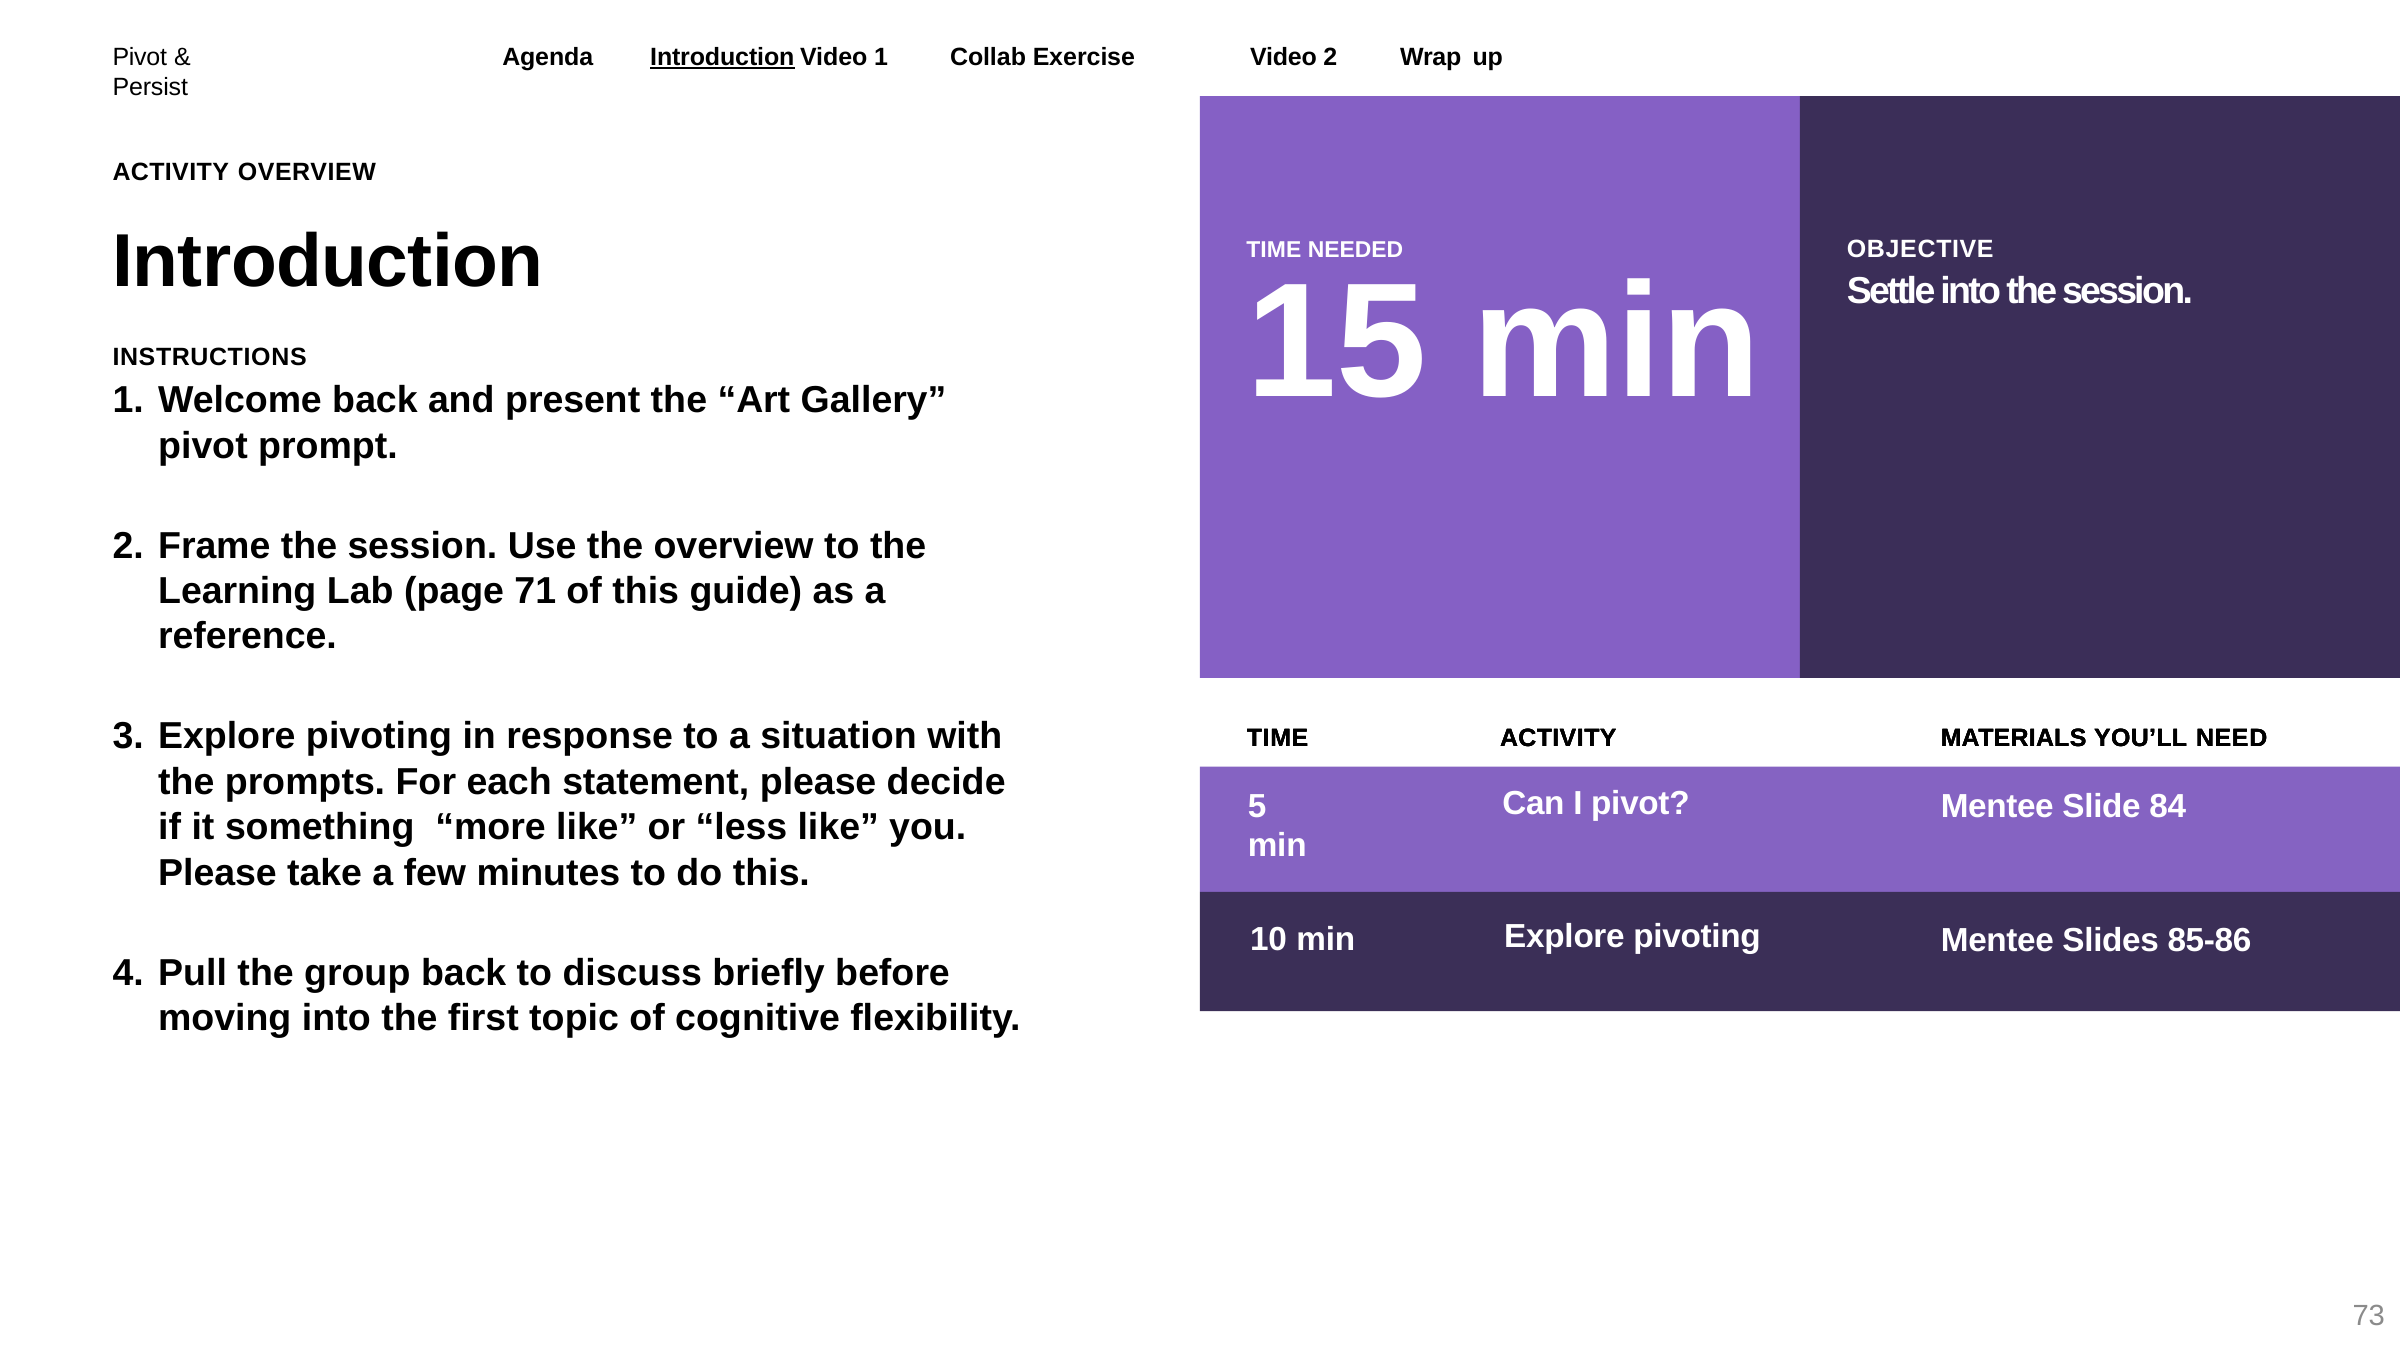

OBJECTIVE
Settle into the session.
ACTIVITY OVERVIEW

Introduction
INSTRUCTIONS
Welcome back and present the “Art Gallery” pivot prompt.

Frame the session. Use the overview to the Learning Lab (page 71 of this guide) as a reference.

Explore pivoting in response to a situation with the prompts. For each statement, please decide if it something  “more like” or “less like” you. Please take a few minutes to do this.

Pull the group back to discuss briefly before moving into the first topic of cognitive flexibility.
15 min
TIME NEEDED

TIME
TIME
TIME
ACTIVITY
ACTIVITY
ACTIVITY
MATERIALS YOU’LL NEED
MATERIALS YOU’LL NEED
MATERIALS YOU’LL NEED

5 min
Can I pivot?
Mentee Slide 84

5 min
Partner/trio share
Mentee Slides 85-86
10 min
Explore pivoting
Mentee Slides
73